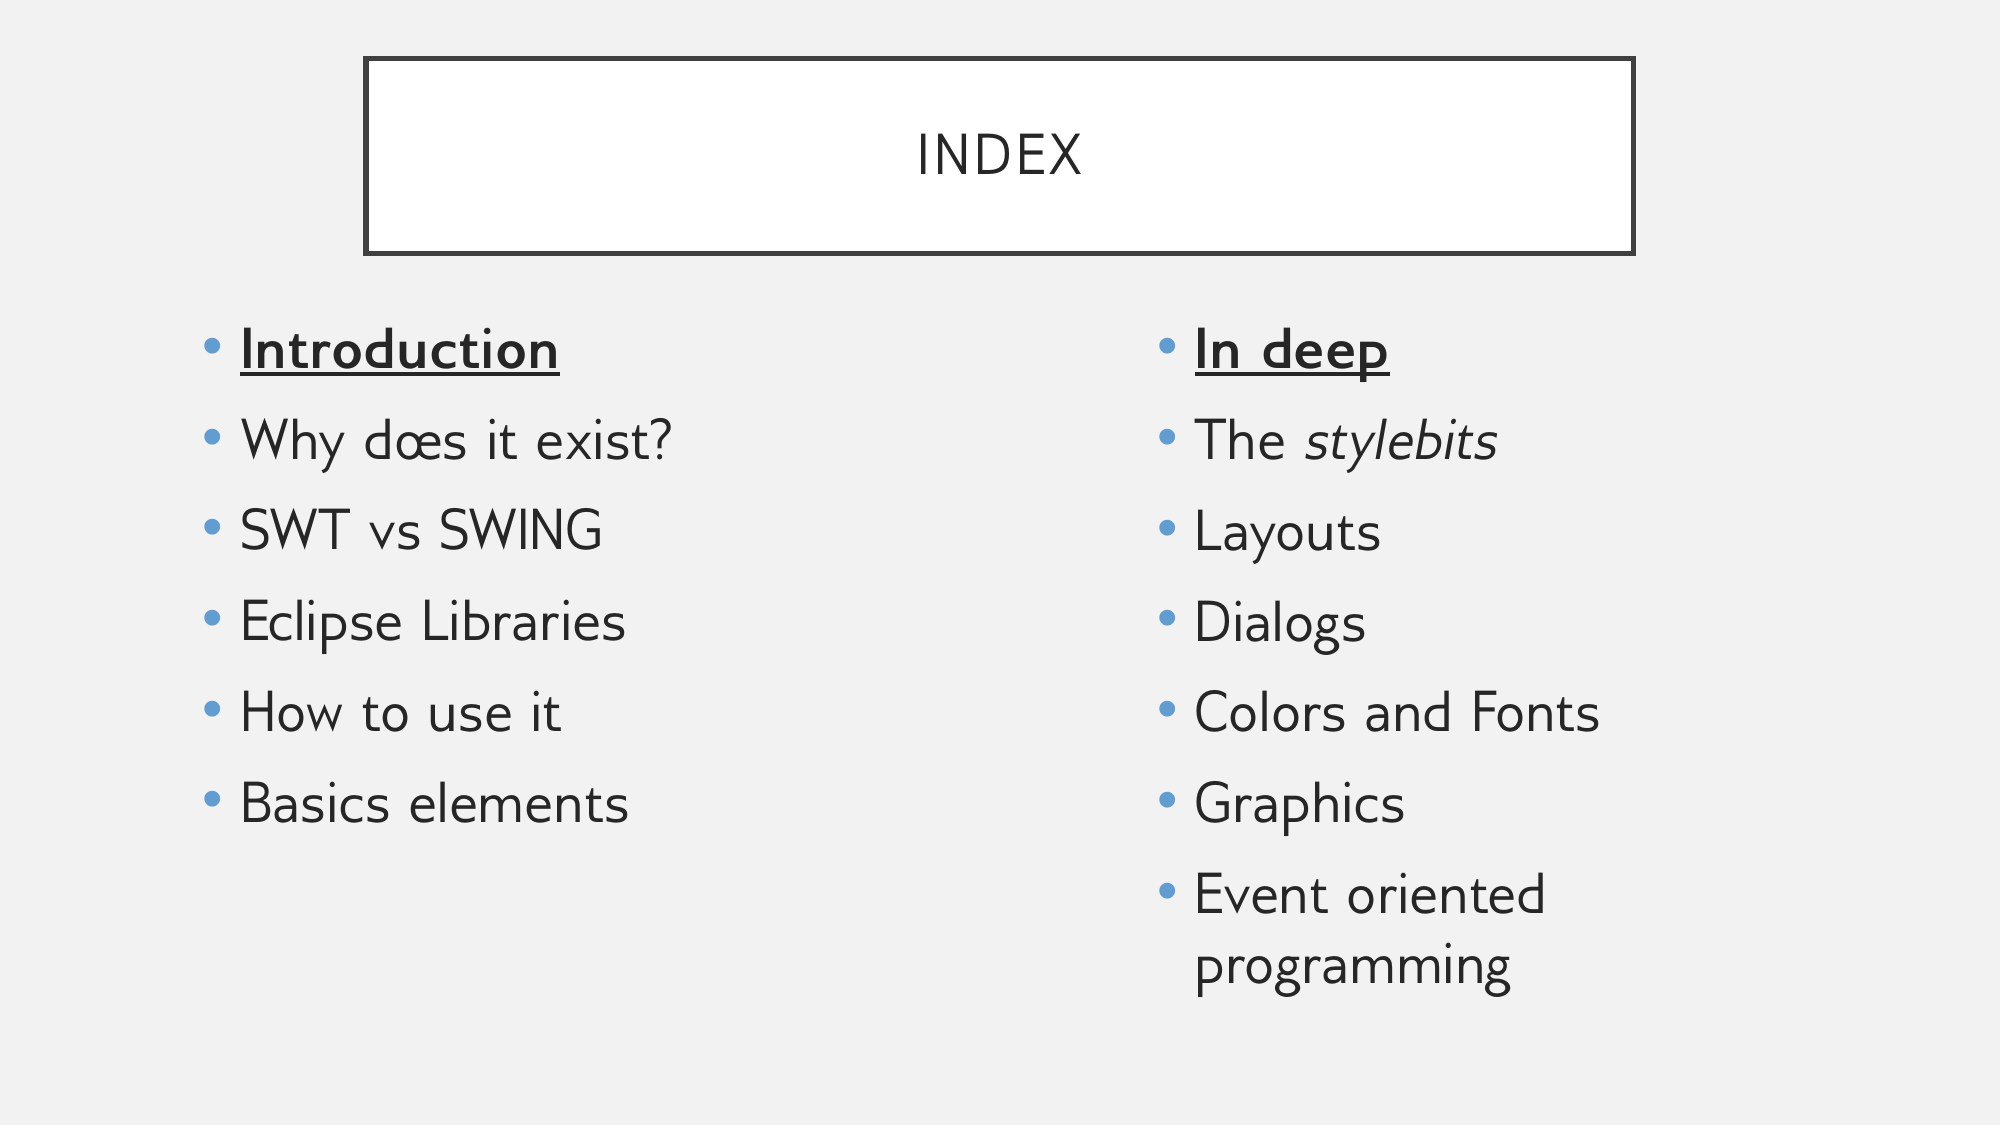

# INDEX
Introduction
Why does it exist?
SWT vs SWING
Eclipse Libraries
How to use it
Basics elements
In deep
The stylebits
Layouts
Dialogs
Colors and Fonts
Graphics
Event oriented programming